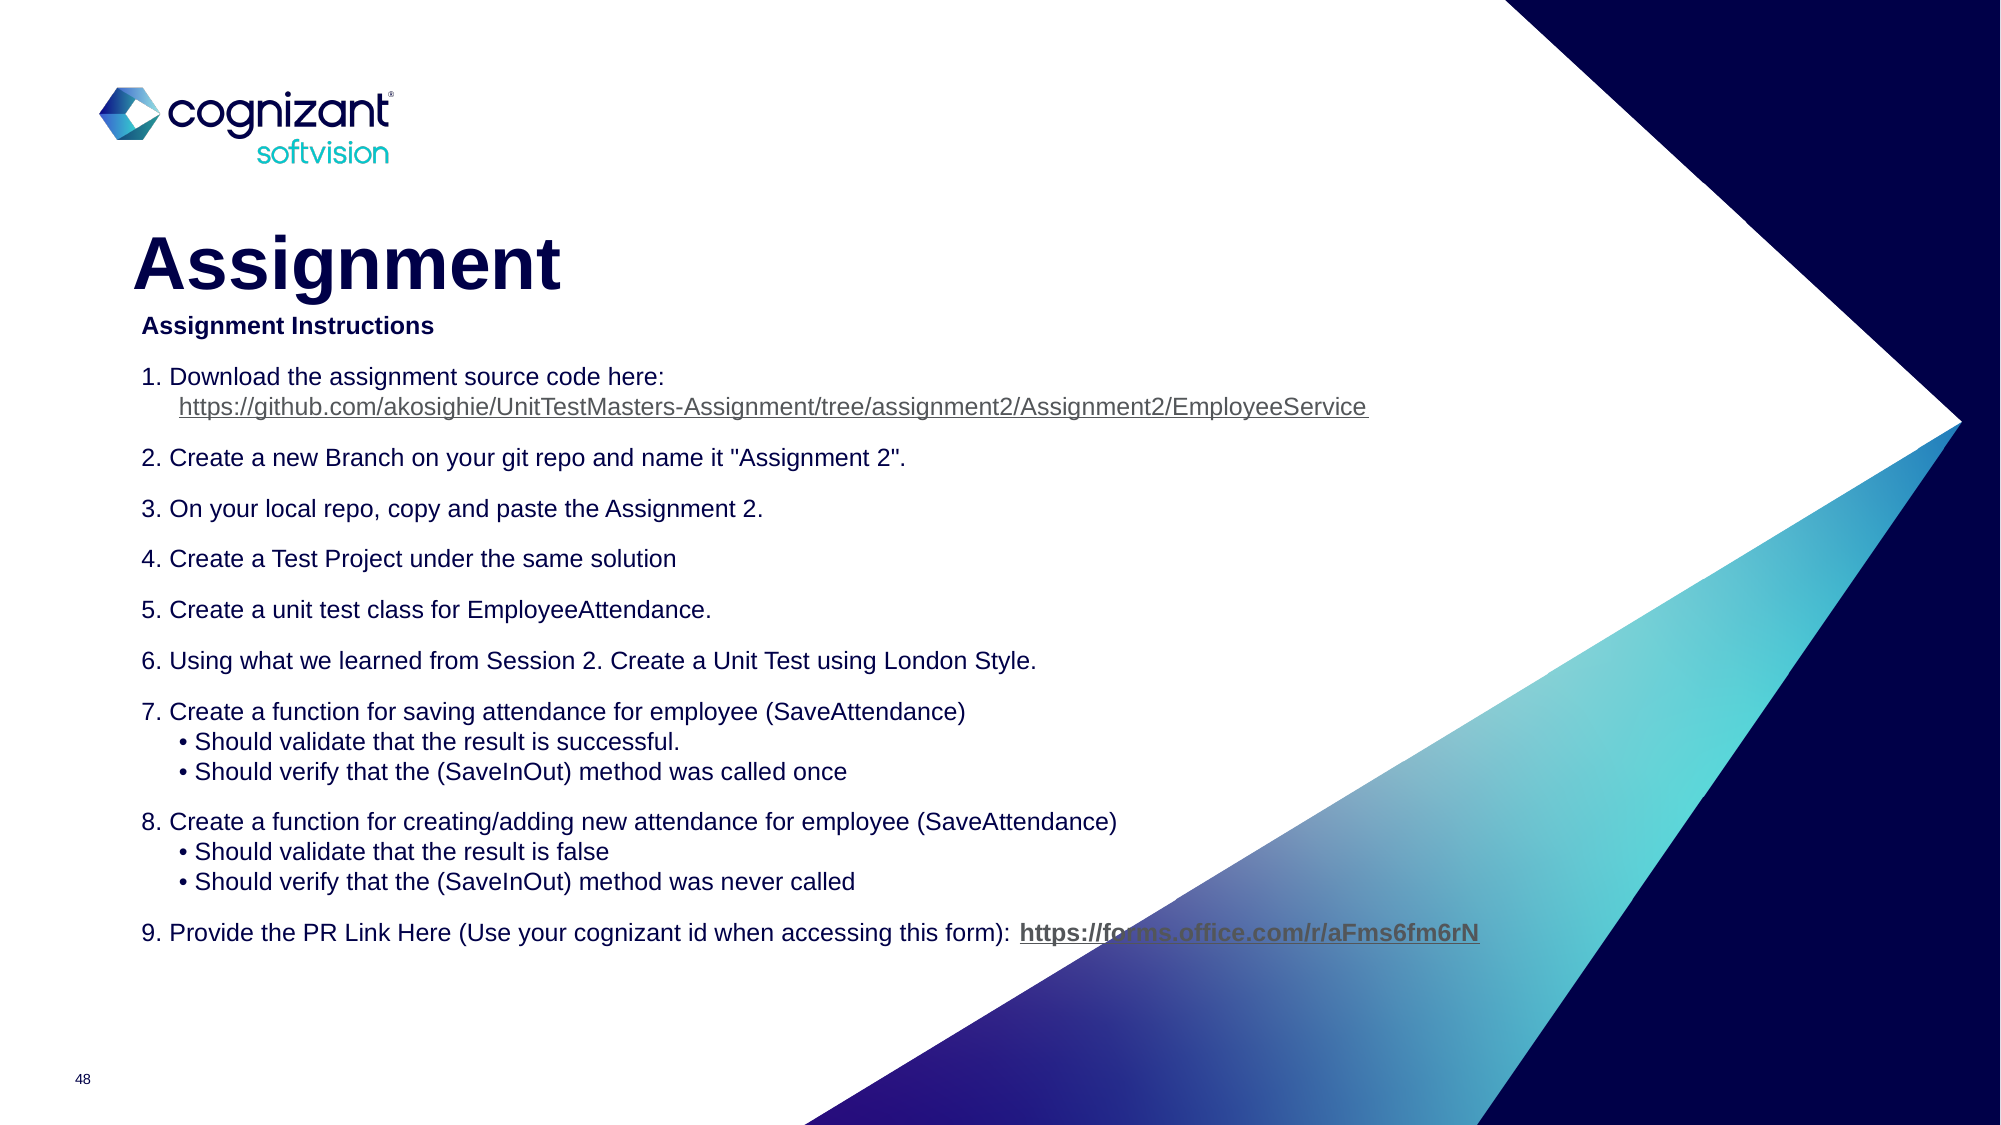

# Assignment
Assignment Instructions
1. Download the assignment source code here: https://github.com/akosighie/UnitTestMasters-Assignment/tree/assignment2/Assignment2/EmployeeService
2. Create a new Branch on your git repo and name it "Assignment 2".
3. On your local repo, copy and paste the Assignment 2.
4. Create a Test Project under the same solution
5. Create a unit test class for EmployeeAttendance.
6. Using what we learned from Session 2. Create a Unit Test using London Style.
7. Create a function for saving attendance for employee (SaveAttendance)
• Should validate that the result is successful.
• Should verify that the (SaveInOut) method was called once
8. Create a function for creating/adding new attendance for employee (SaveAttendance)
• Should validate that the result is false
• Should verify that the (SaveInOut) method was never called
9. Provide the PR Link Here (Use your cognizant id when accessing this form): https://forms.office.com/r/aFms6fm6rN

48